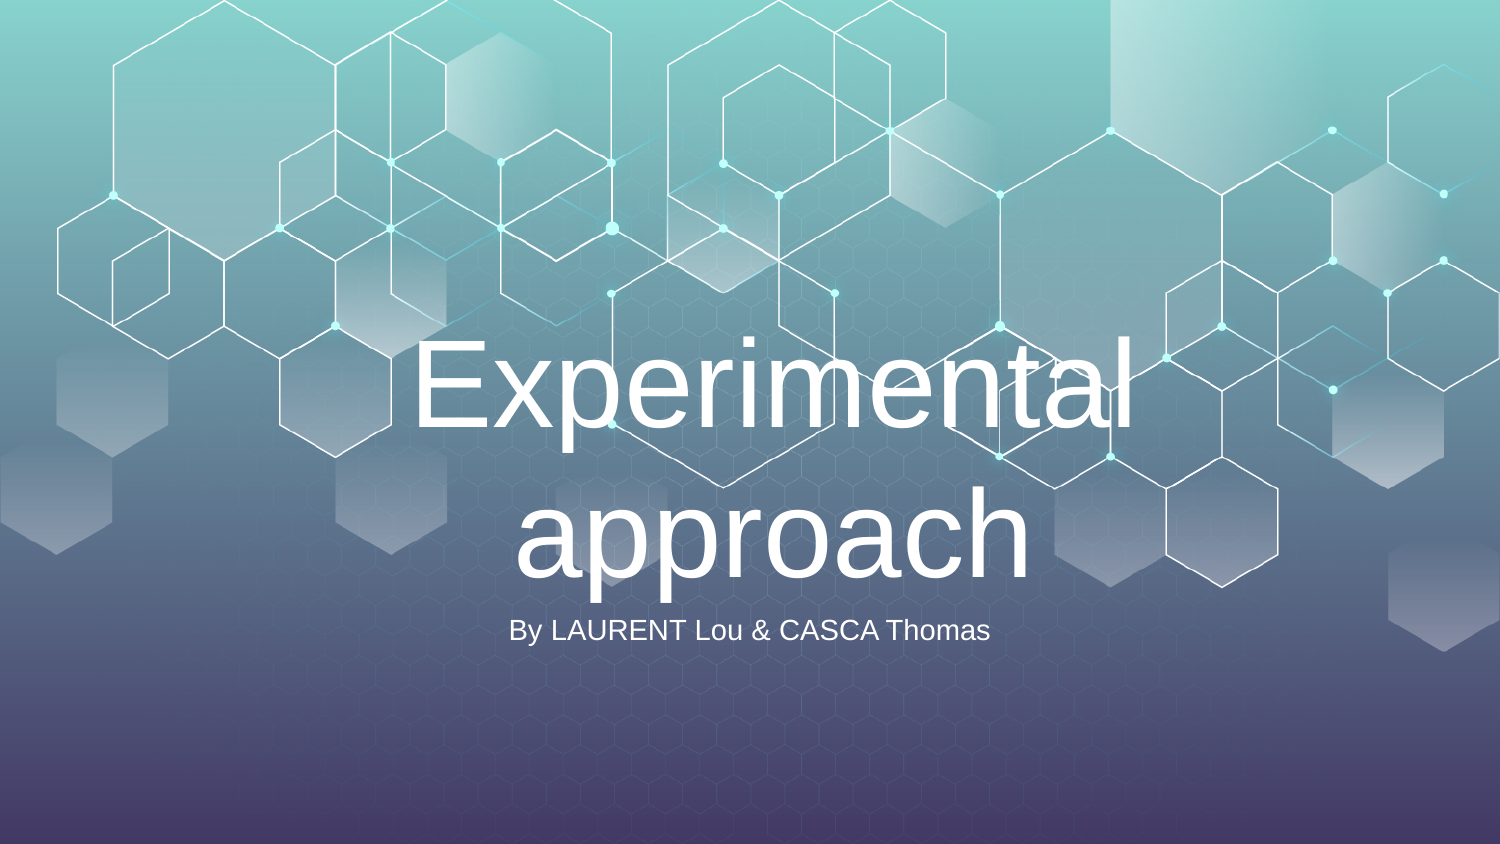

# Experimental approach
By LAURENT Lou & CASCA Thomas